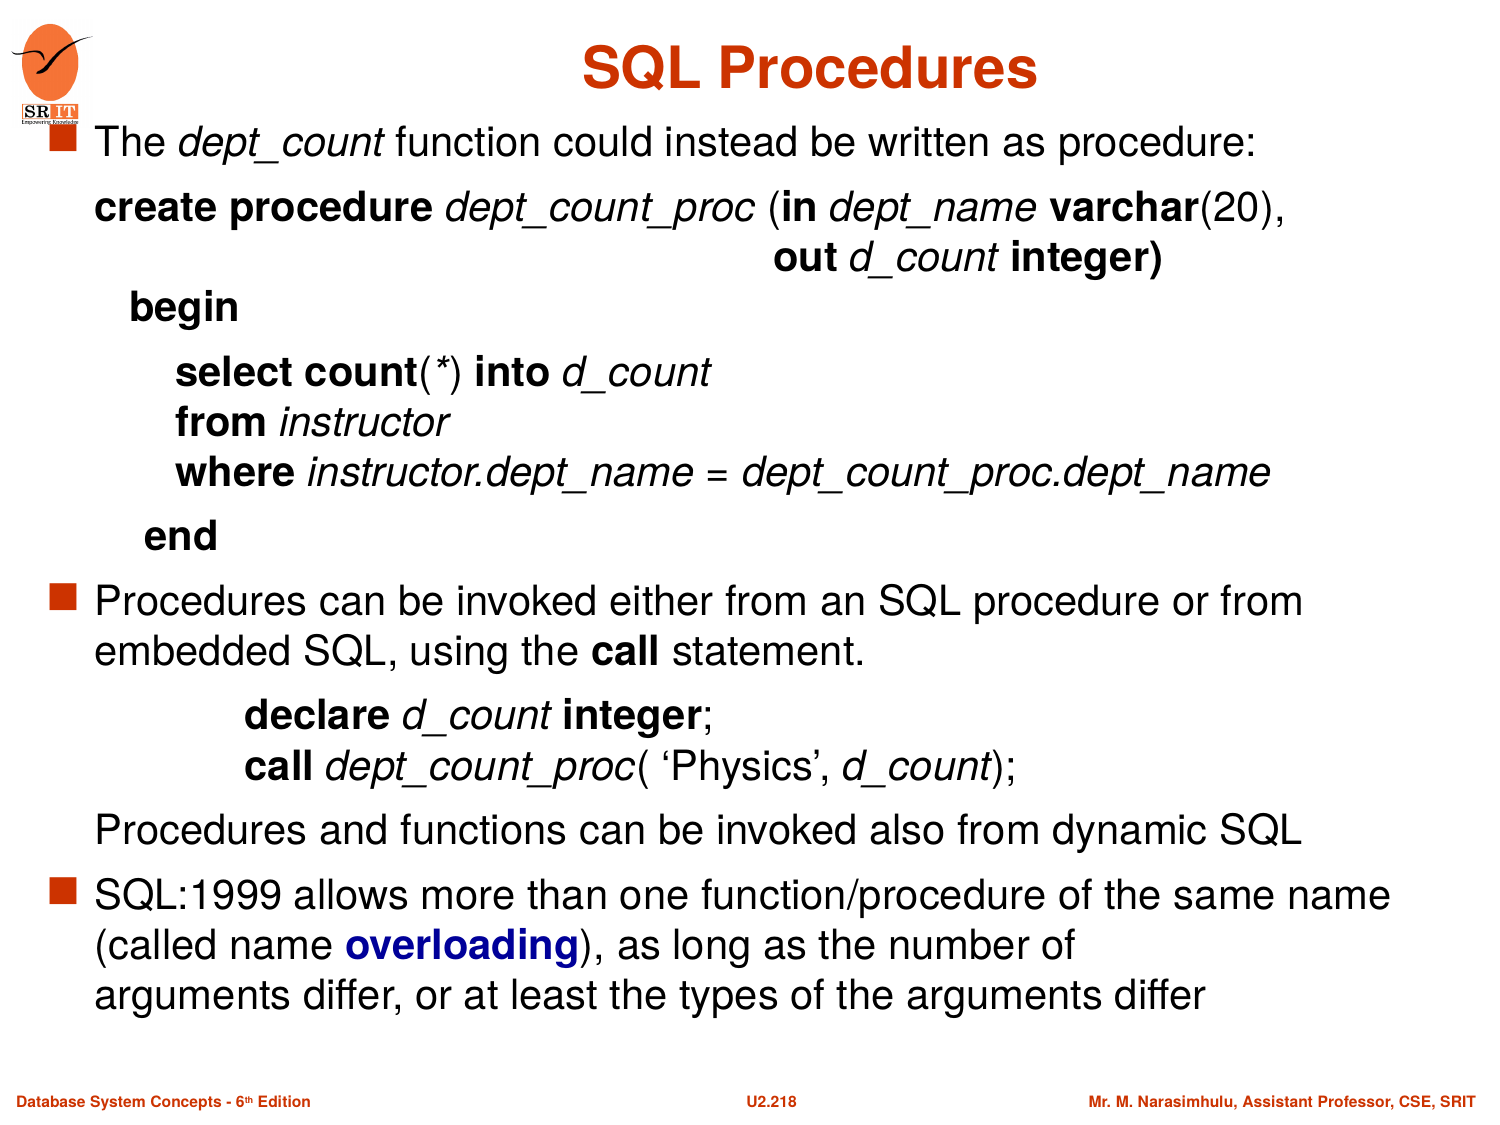

# SQL Procedures
The dept_count function could instead be written as procedure:
	create procedure dept_count_proc (in dept_name varchar(20),
                                                           out d_count integer)
   begin
	       select count(*) into d_count
       from instructor
       where instructor.dept_name = dept_count_proc.dept_name
        end
Procedures can be invoked either from an SQL procedure or from embedded SQL, using the call statement.
		declare d_count integer;
	call dept_count_proc( ‘Physics’, d_count);
	Procedures and functions can be invoked also from dynamic SQL
SQL:1999 allows more than one function/procedure of the same name (called name overloading), as long as the number of
arguments differ, or at least the types of the arguments differ